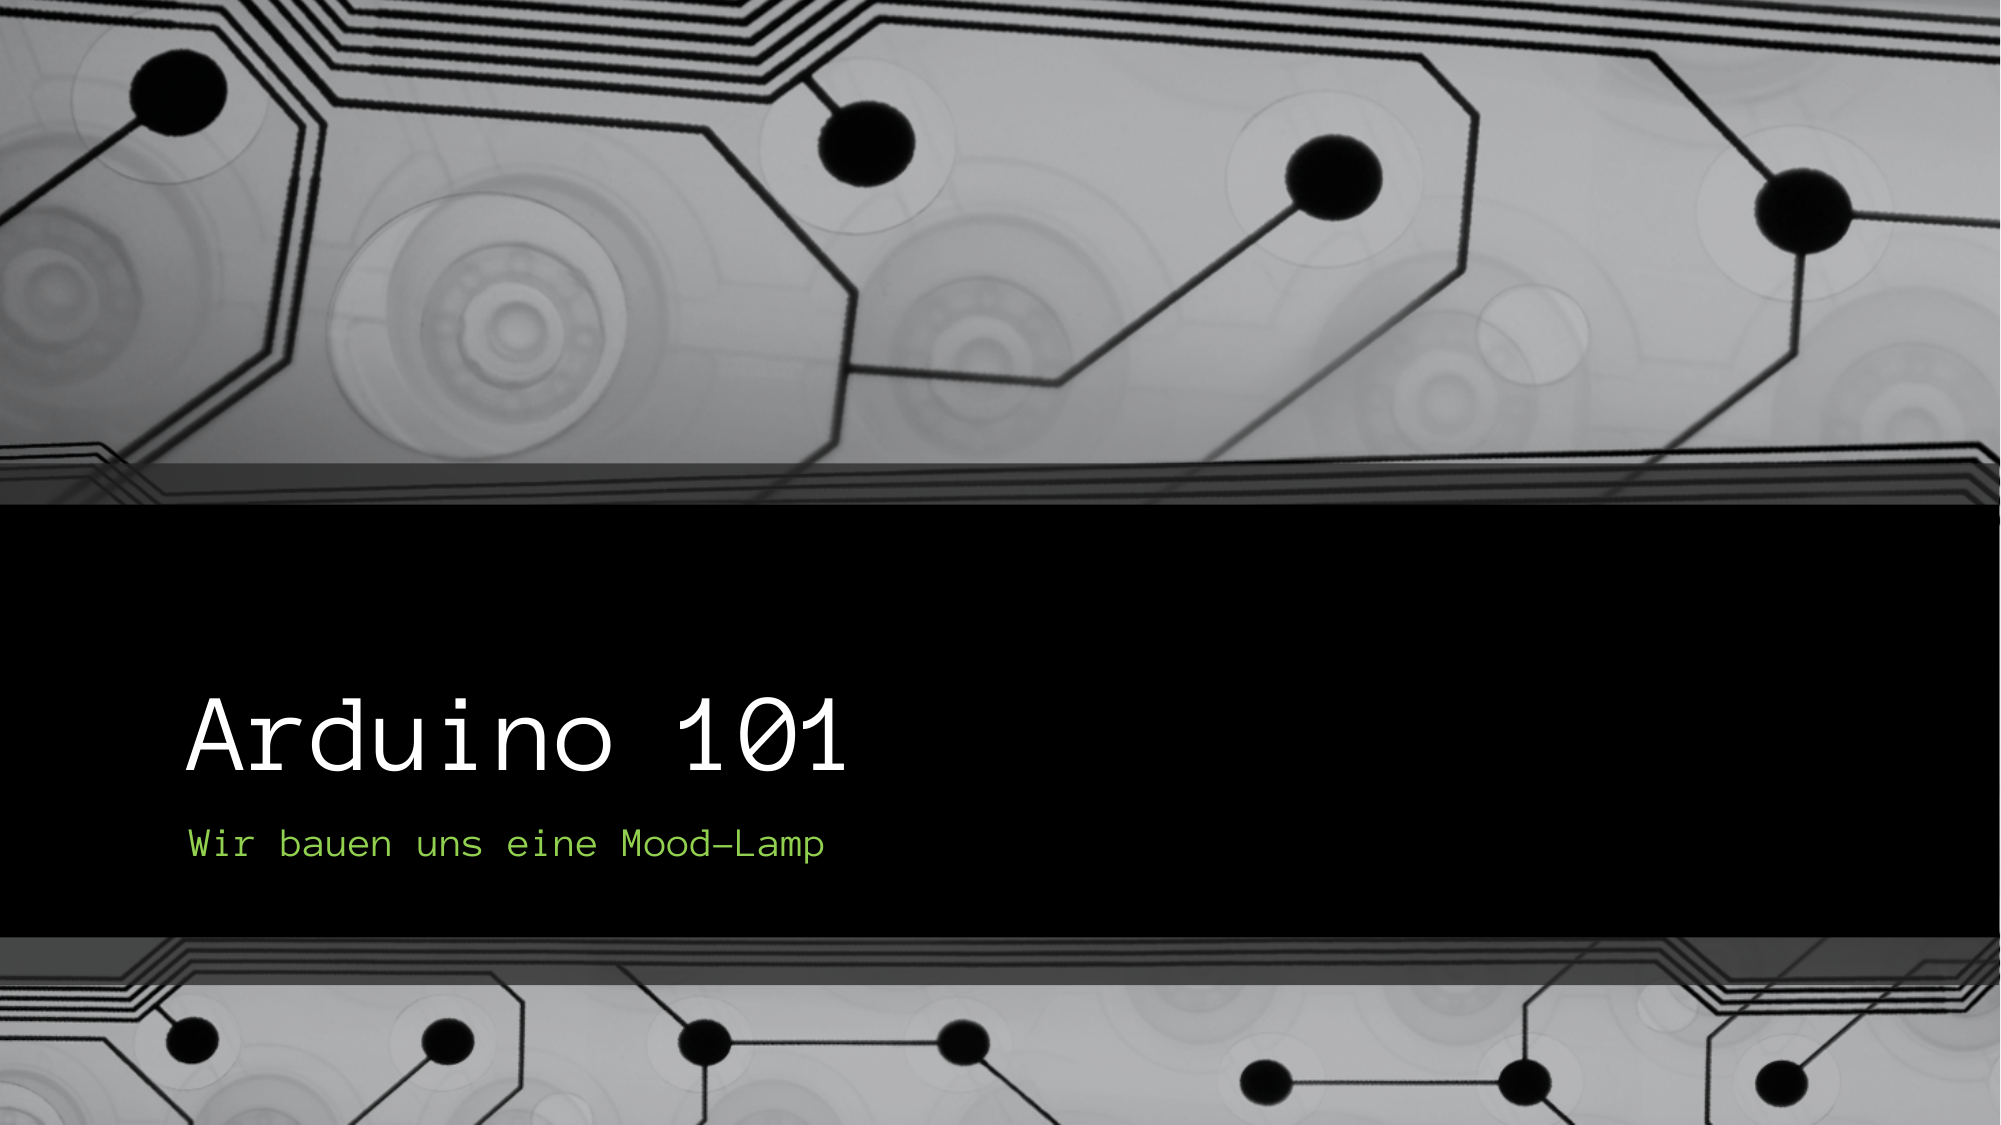

# Arduino 101
Wir bauen uns eine Mood-Lamp